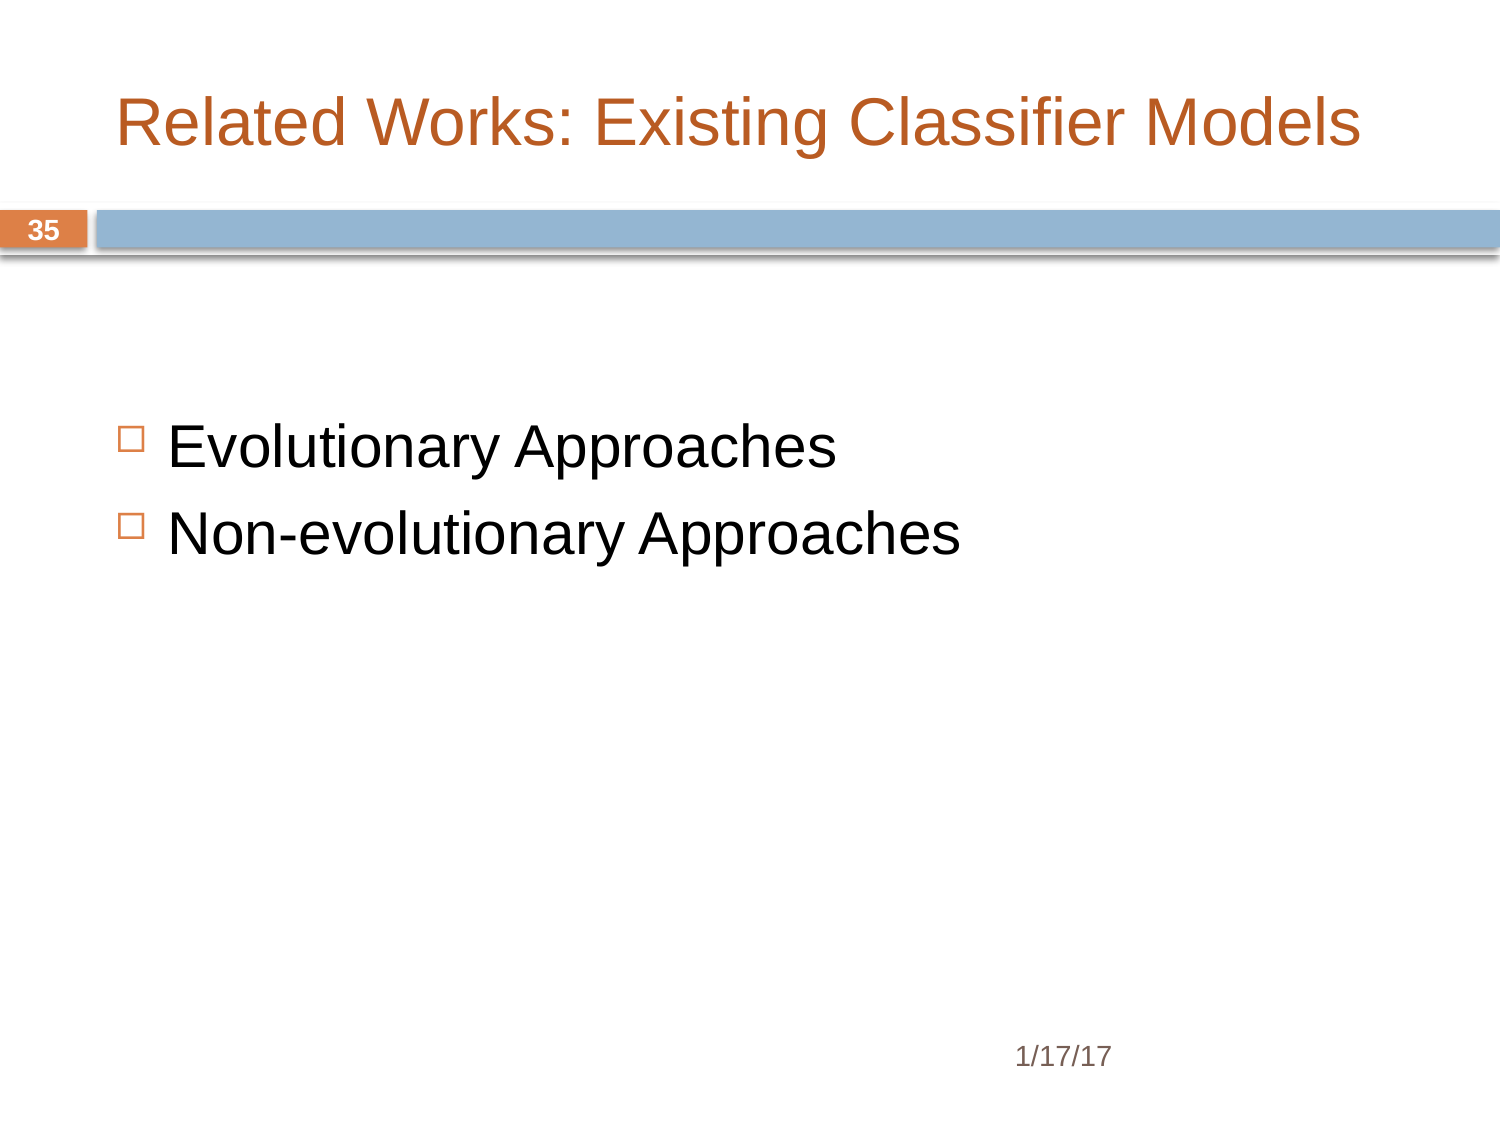

# Related Works: Existing Classifier Models
35
Evolutionary Approaches
Non-evolutionary Approaches

1/17/17